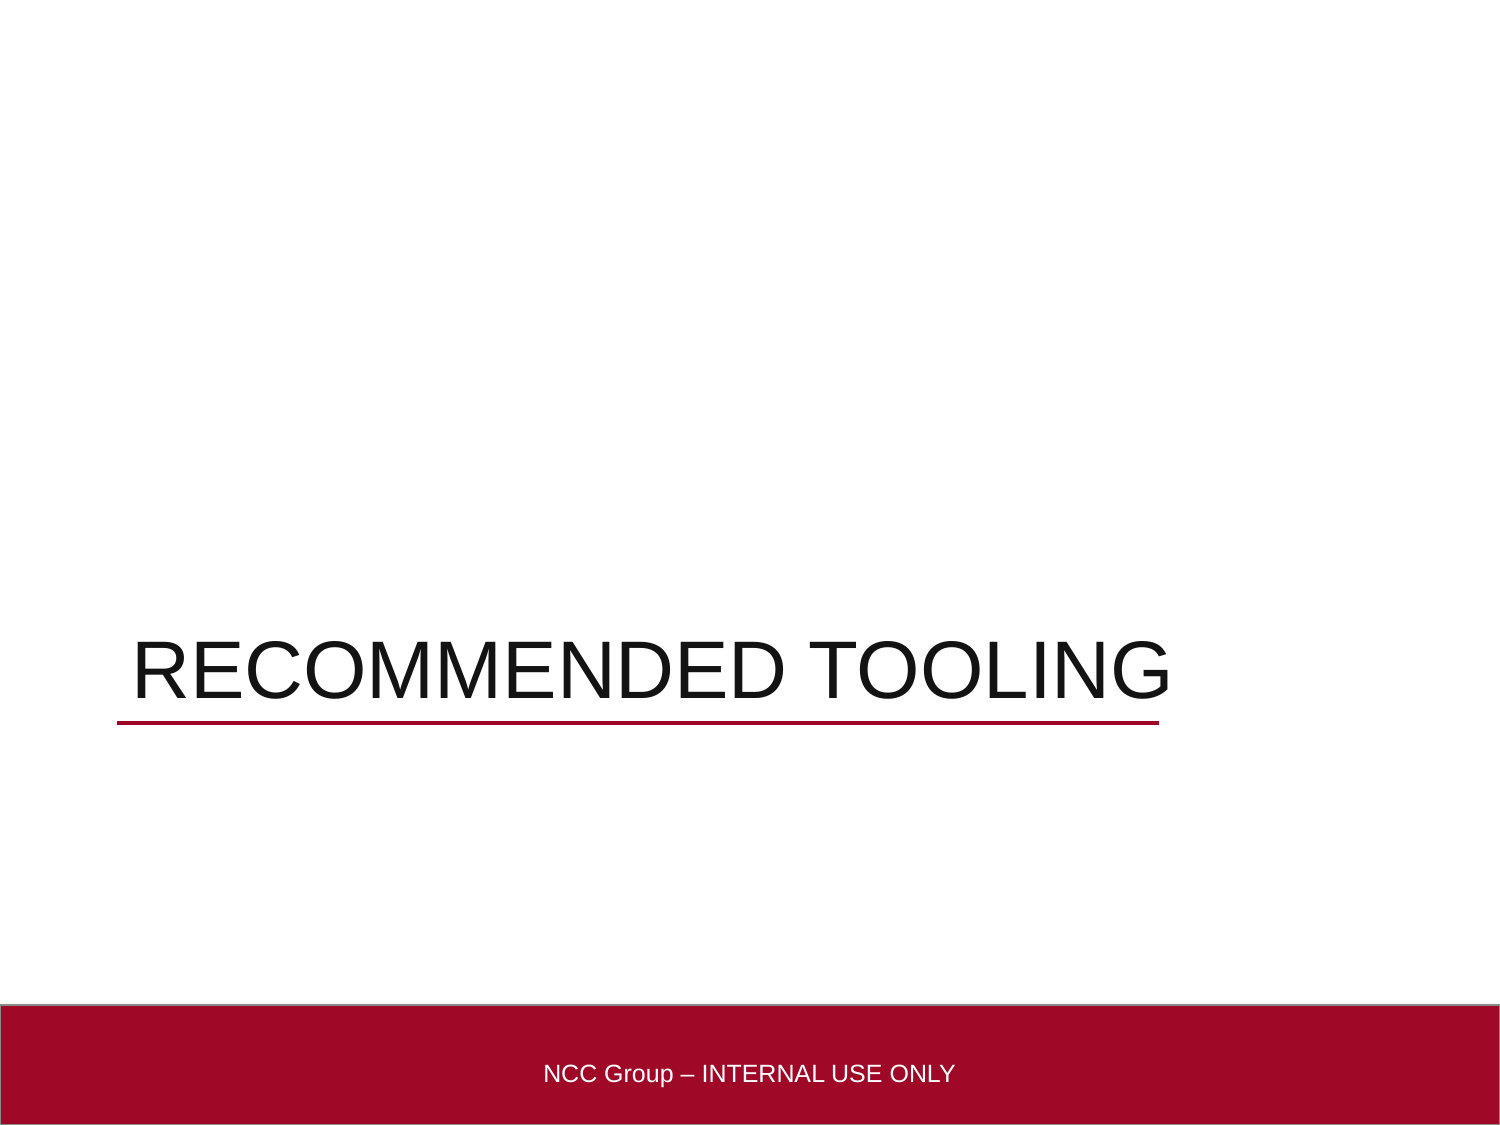

# Recommended tooling
NCC Group – INTERNAL USE ONLY